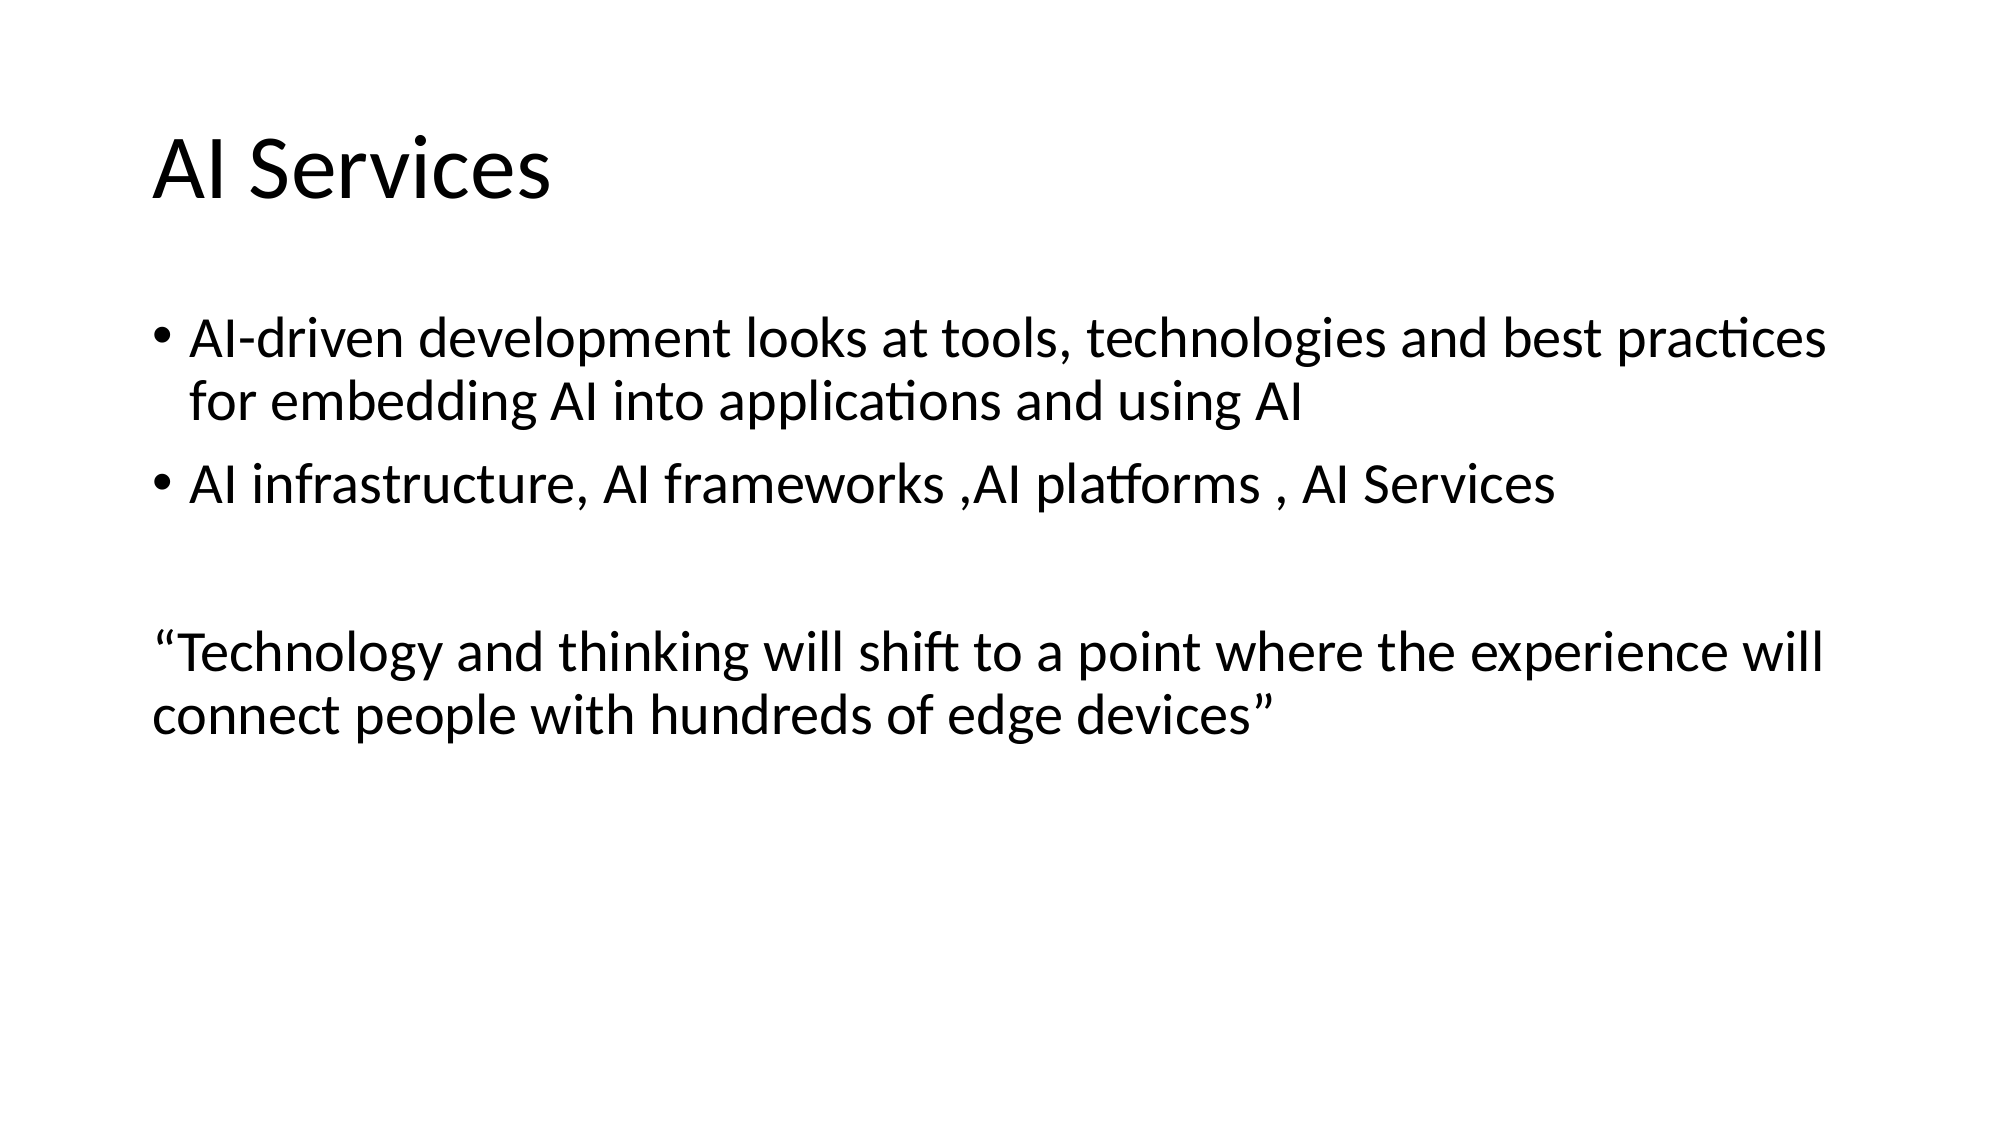

# AI Services
AI-driven development looks at tools, technologies and best practices for embedding AI into applications and using AI
AI infrastructure, AI frameworks ,AI platforms , AI Services

“Technology and thinking will shift to a point where the experience will connect people with hundreds of edge devices”